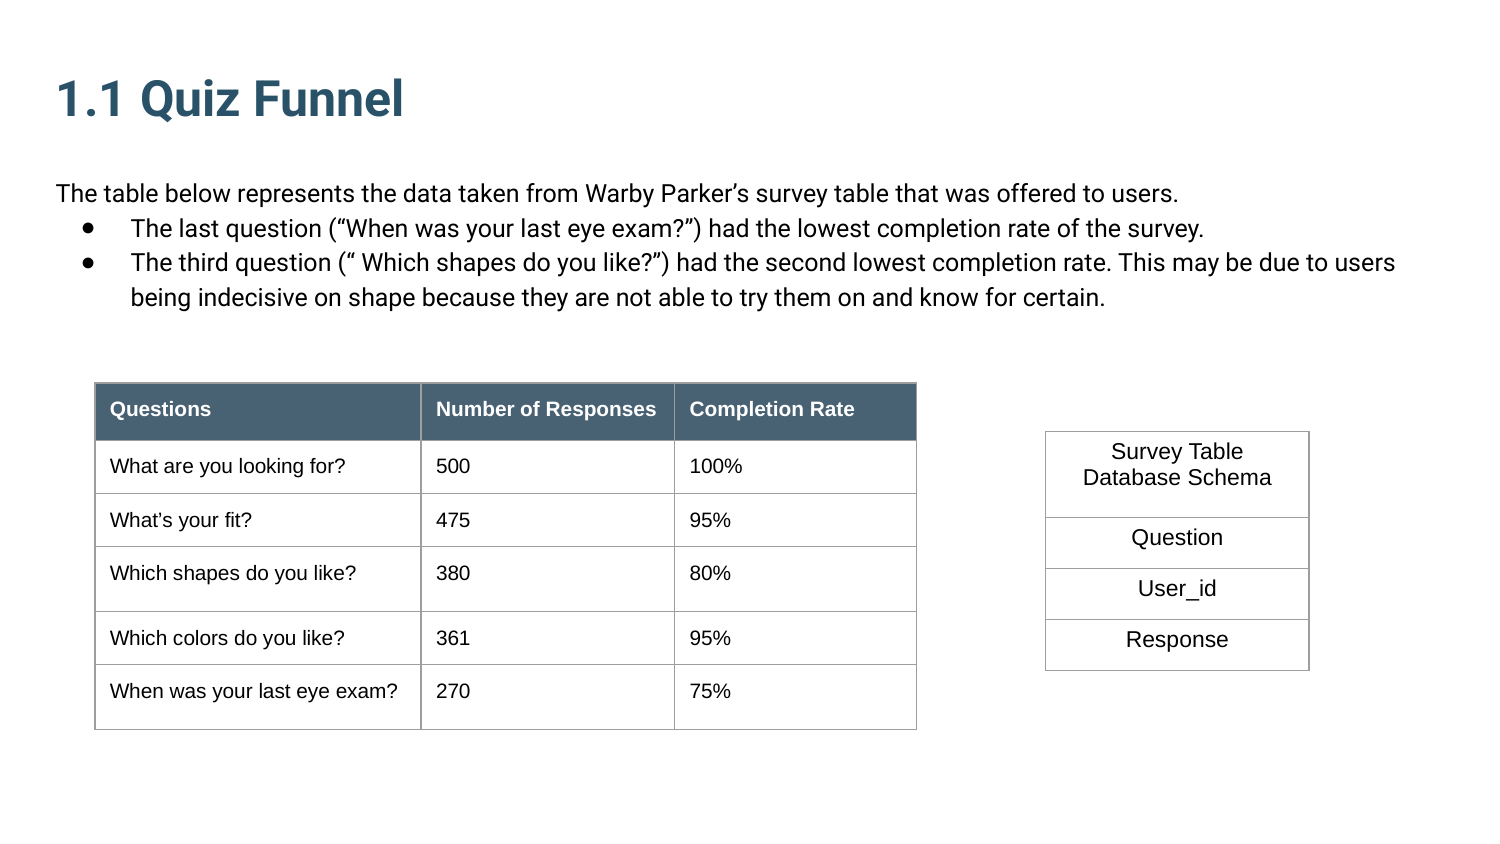

1.1 Quiz Funnel
The table below represents the data taken from Warby Parker’s survey table that was offered to users.
The last question (“When was your last eye exam?”) had the lowest completion rate of the survey.
The third question (“ Which shapes do you like?”) had the second lowest completion rate. This may be due to users being indecisive on shape because they are not able to try them on and know for certain.

| Questions | Number of Responses | Completion Rate |
| --- | --- | --- |
| What are you looking for? | 500 | 100% |
| What’s your fit? | 475 | 95% |
| Which shapes do you like? | 380 | 80% |
| Which colors do you like? | 361 | 95% |
| When was your last eye exam? | 270 | 75% |
| Survey Table Database Schema |
| --- |
| Question |
| User\_id |
| Response |